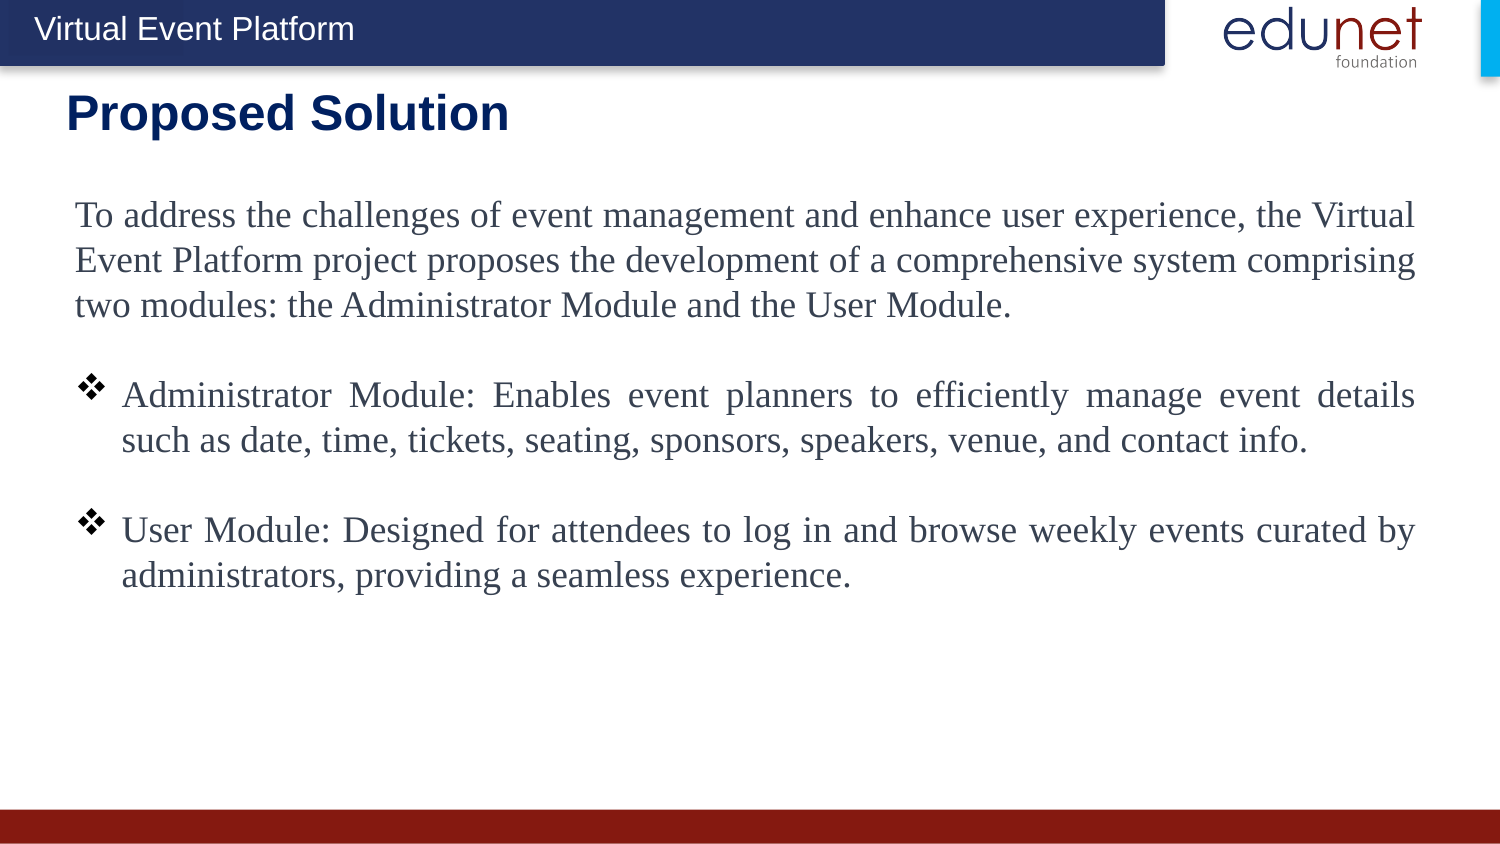

Virtual Event Platform
# Proposed Solution
To address the challenges of event management and enhance user experience, the Virtual Event Platform project proposes the development of a comprehensive system comprising two modules: the Administrator Module and the User Module.

Administrator Module: Enables event planners to efficiently manage event details such as date, time, tickets, seating, sponsors, speakers, venue, and contact info.

User Module: Designed for attendees to log in and browse weekly events curated by administrators, providing a seamless experience.